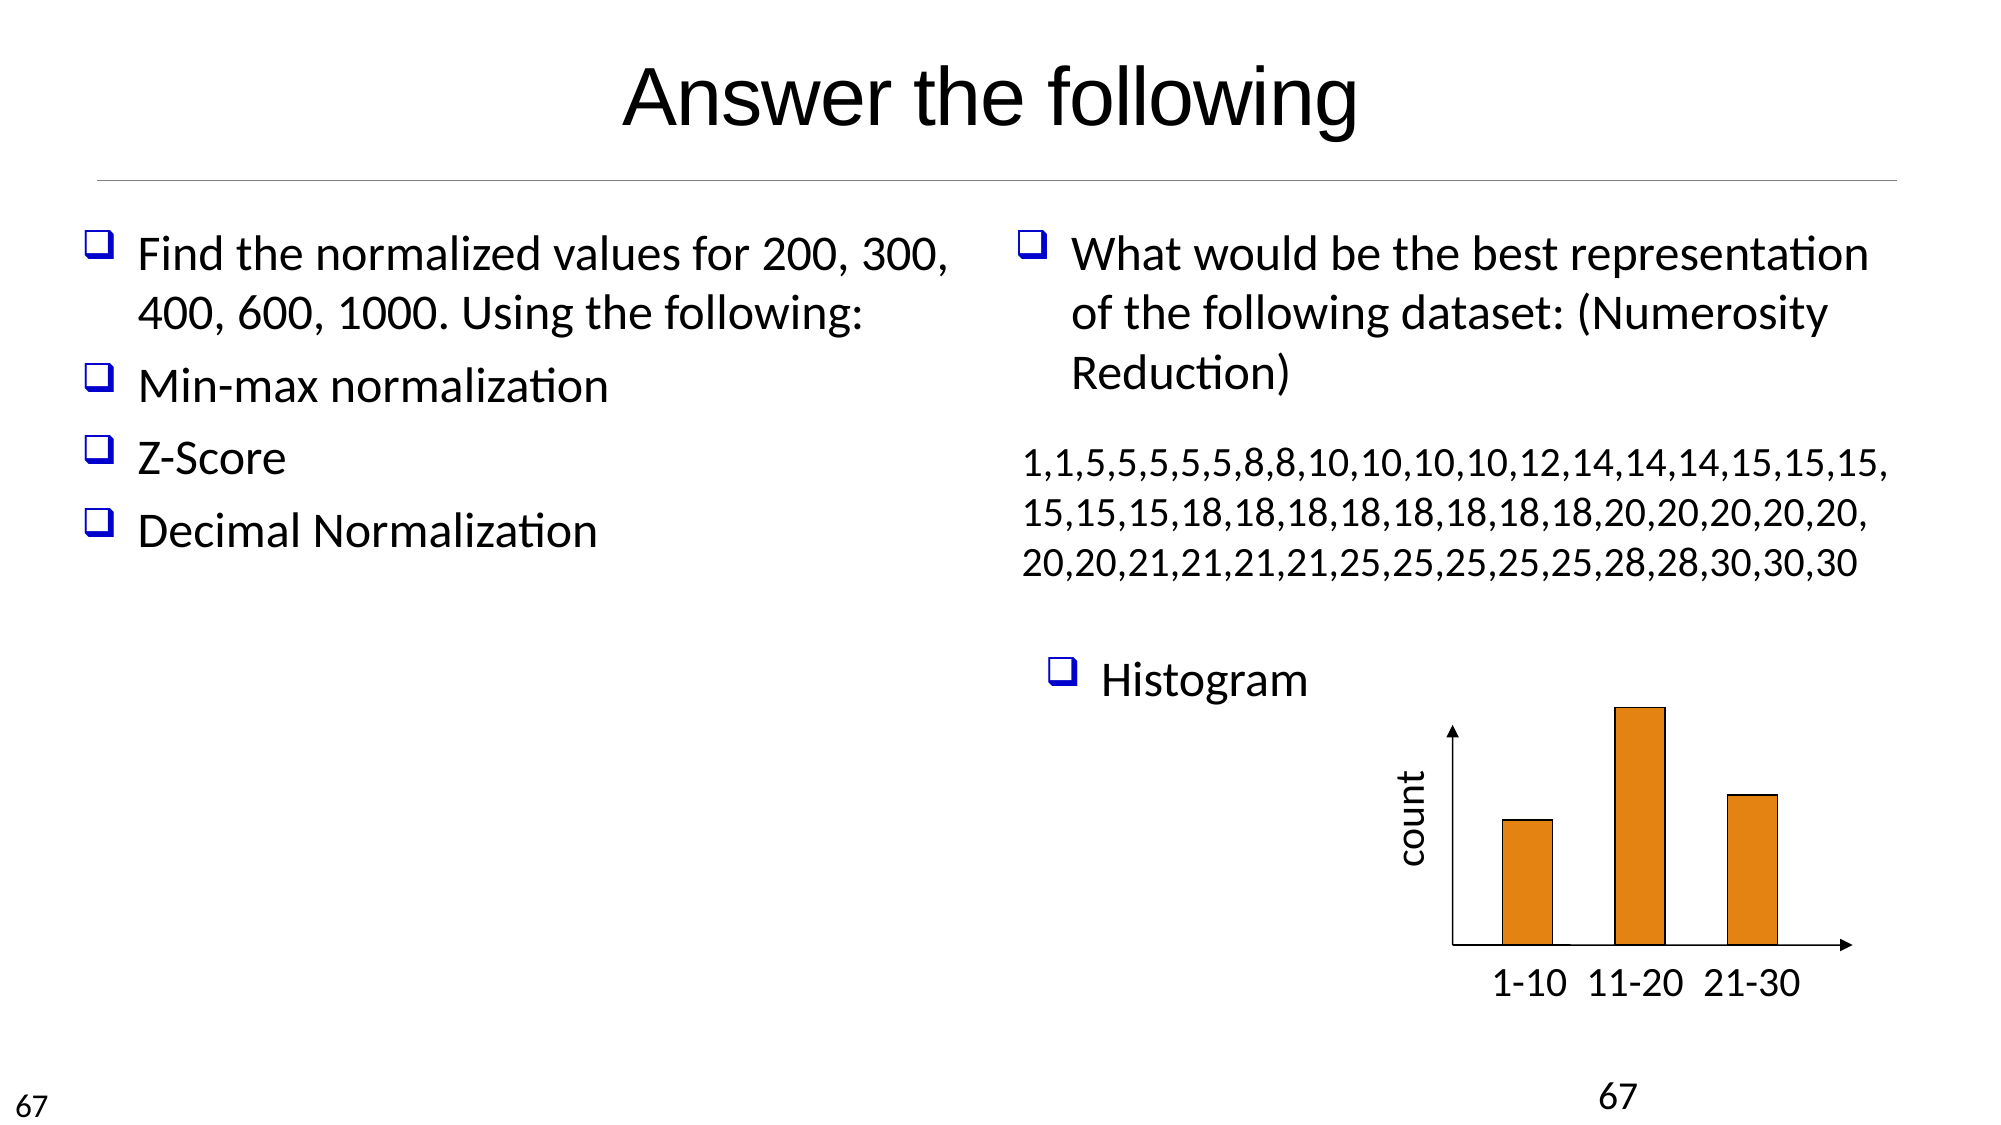

# Answer the following
Find the normalized values for 200, 300, 400, 600, 1000. Using the following:
Min-max normalization
Z-Score
Decimal Normalization
What would be the best representation of the following dataset: (Numerosity Reduction)
1,1,5,5,5,5,5,8,8,10,10,10,10,12,14,14,14,15,15,15,
15,15,15,18,18,18,18,18,18,18,18,20,20,20,20,20,
20,20,21,21,21,21,25,25,25,25,25,28,28,30,30,30
Histogram

count

1-10  11-20  21-30
67